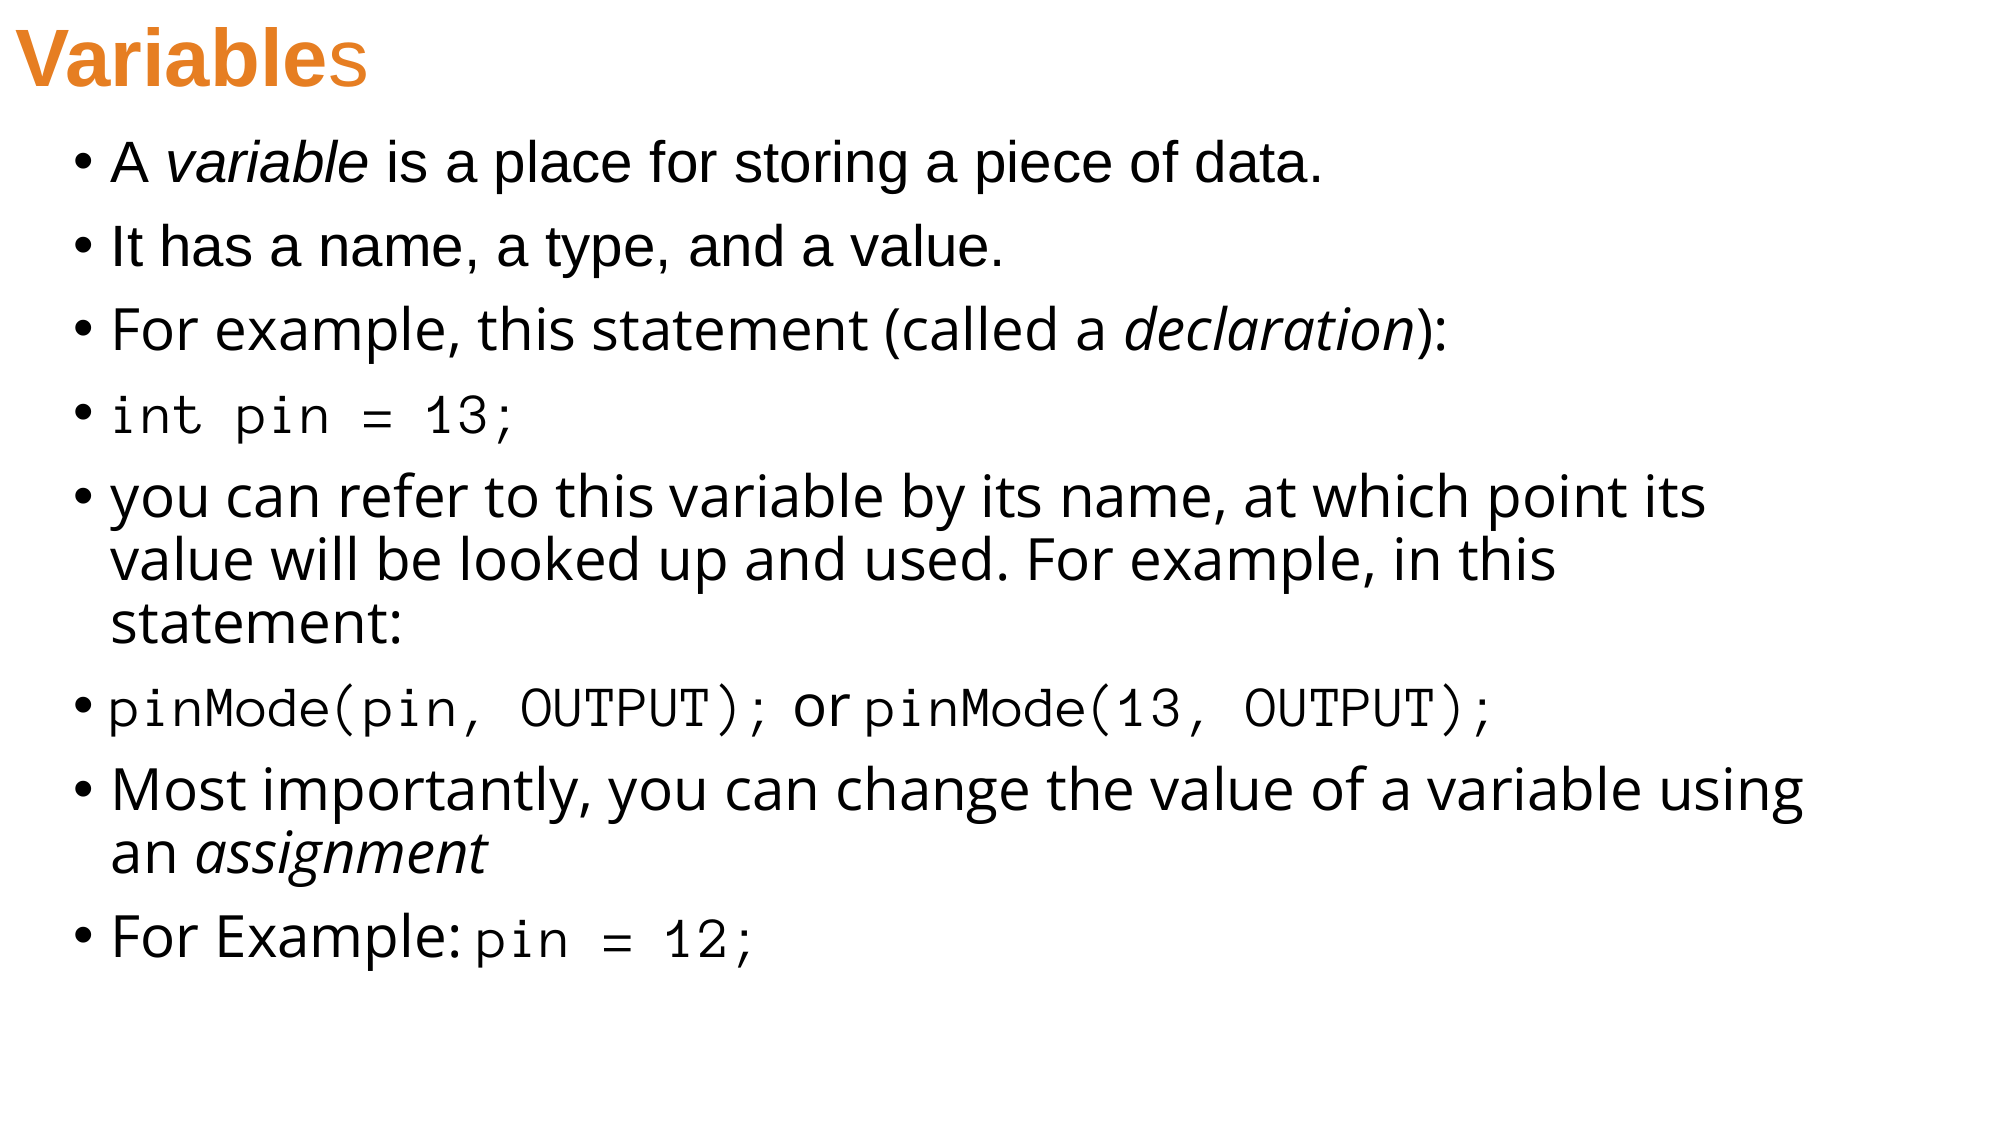

# Variables
A variable is a place for storing a piece of data.
It has a name, a type, and a value.
For example, this statement (called a declaration):
int pin = 13;
you can refer to this variable by its name, at which point its value will be looked up and used. For example, in this statement:
pinMode(pin, OUTPUT); or pinMode(13, OUTPUT);
Most importantly, you can change the value of a variable using an assignment
For Example: pin = 12;